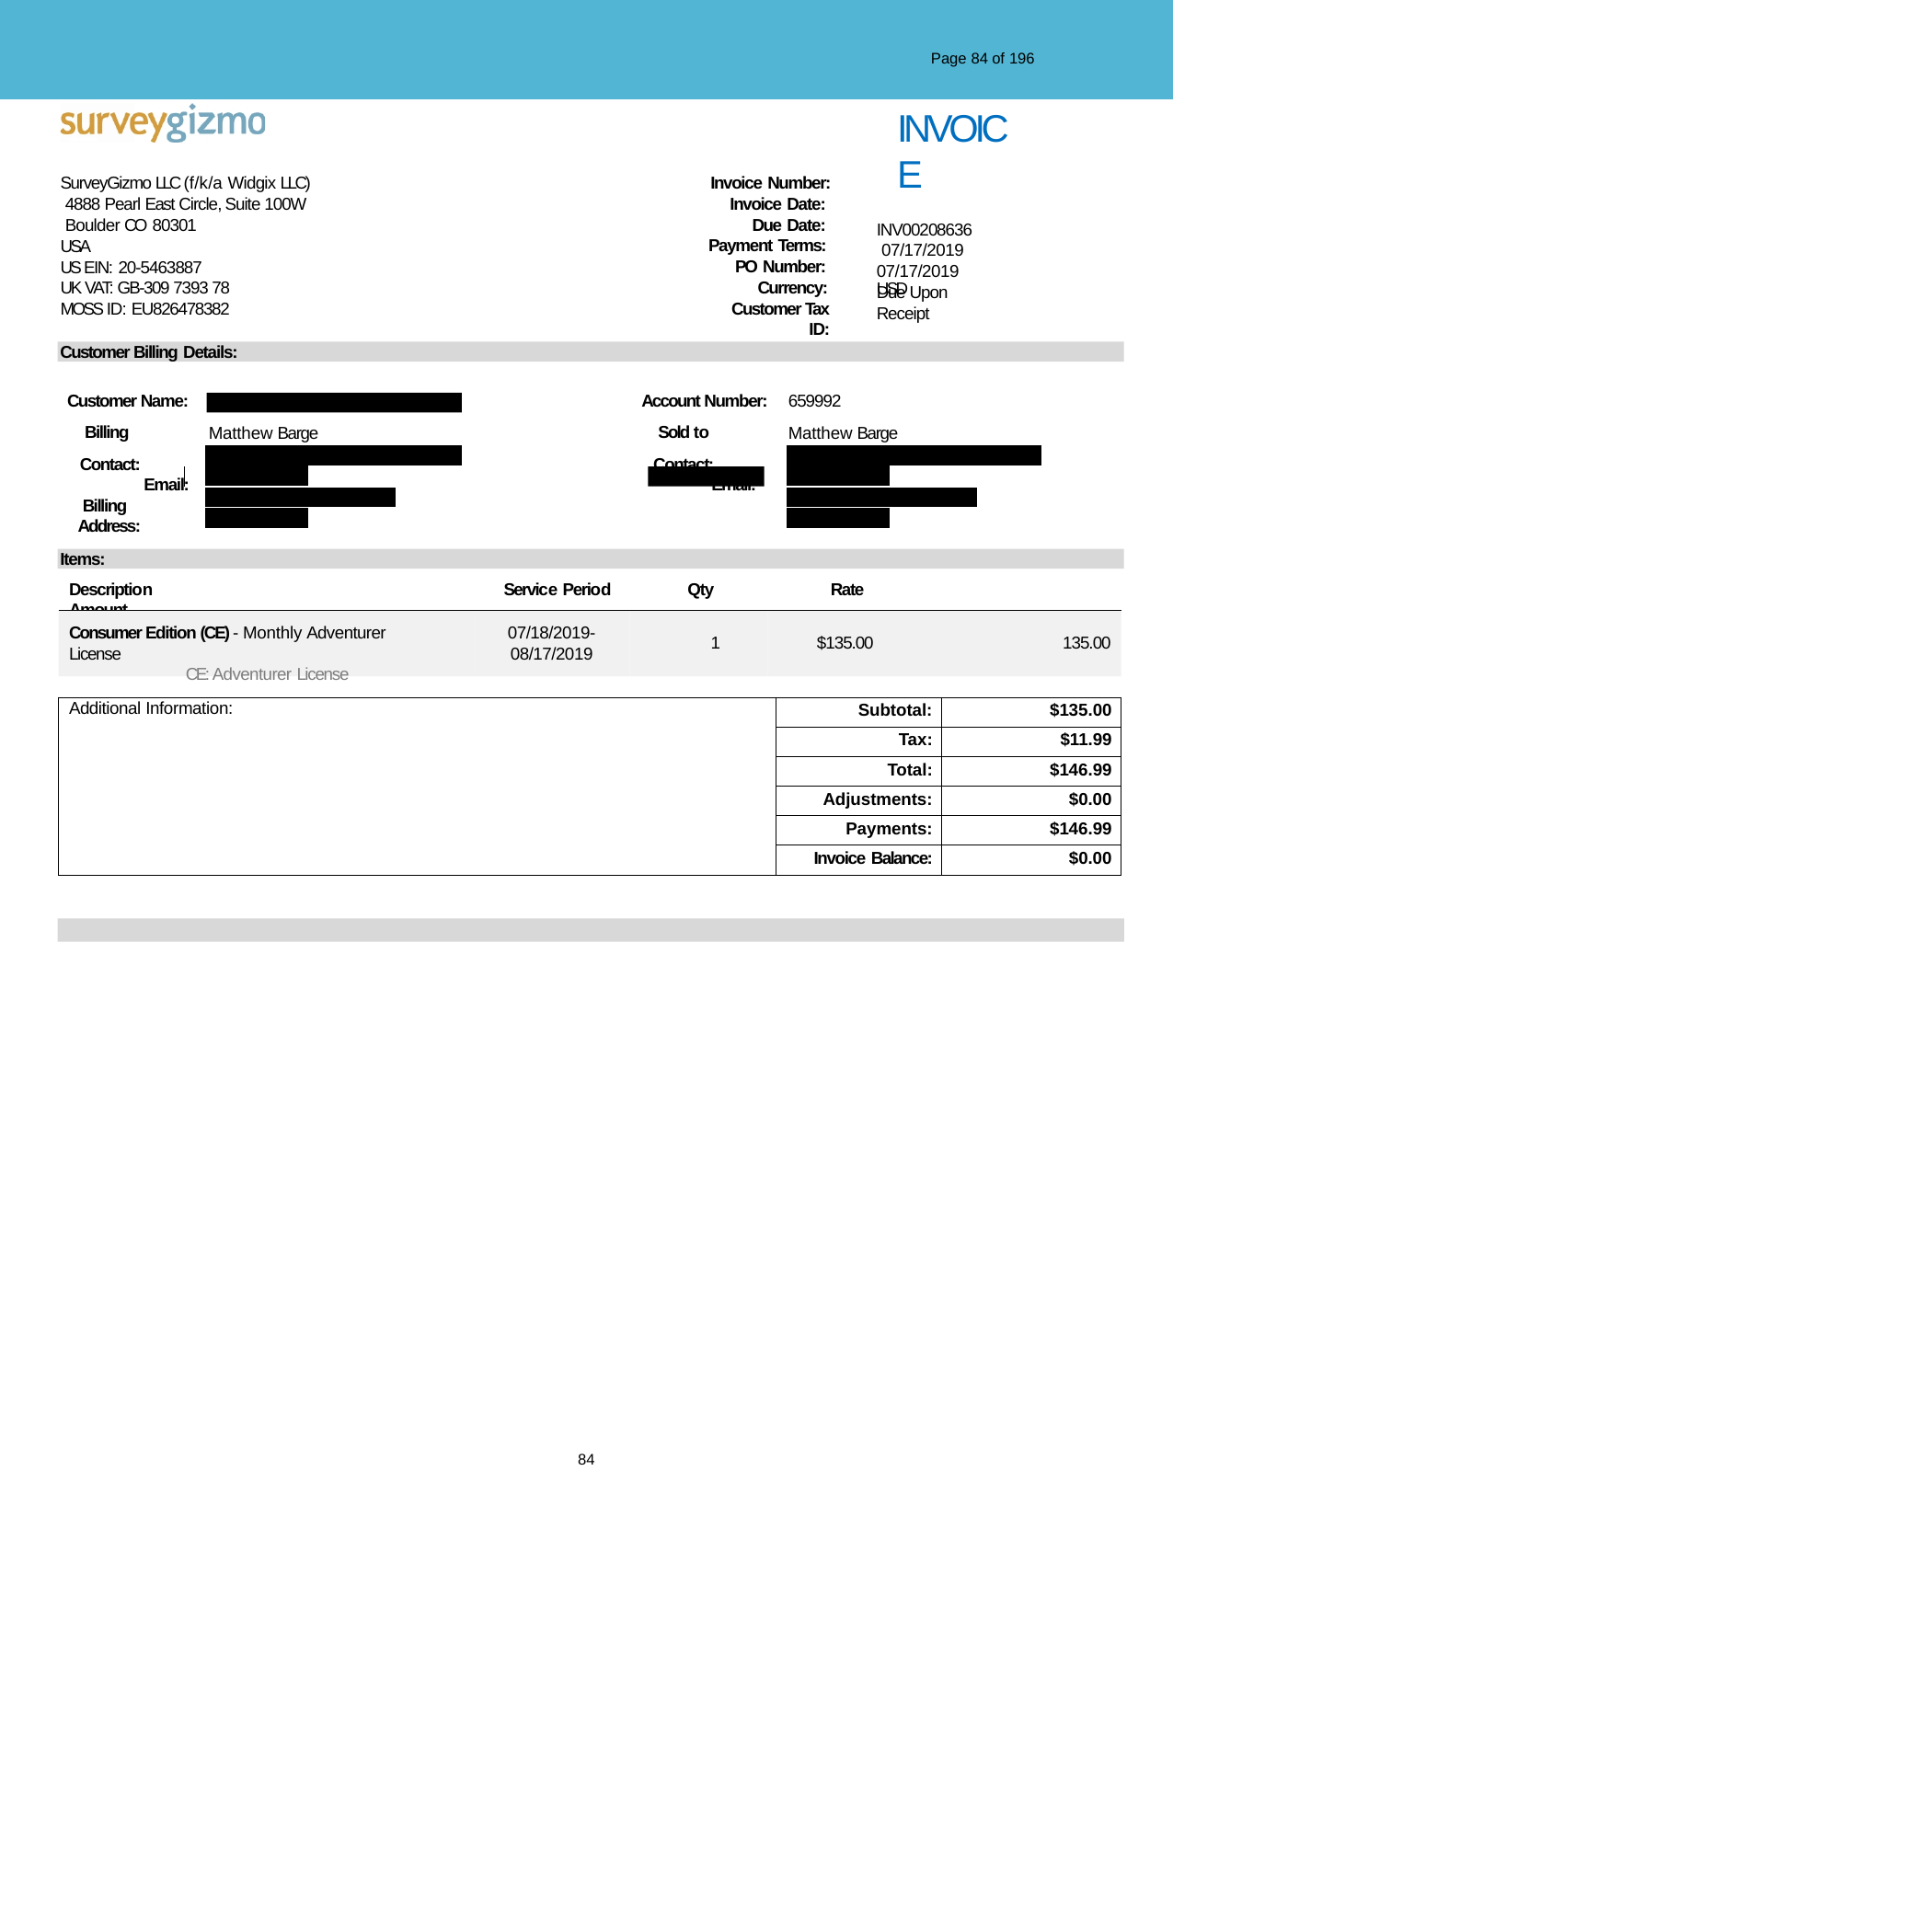

Page 84 of 196

INVOICE
INV00208636  07/17/2019
07/17/2019
Due Upon Receipt

SurveyGizmo LLC (f/k/a Widgix LLC)  4888 Pearl East Circle, Suite 100W  Boulder CO 80301
USA
US EIN: 20-5463887
UK VAT: GB-309 7393 78  MOSS ID: EU826478382
Invoice Number:  Invoice Date:  Due Date:  Payment Terms:  PO Number:  Currency:  Customer Tax ID:
USD
Customer Billing Details:
Customer Name:  Billing Contact:
Email:  Billing Address:
Account Number:  Sold to Contact:
Email:
659992
Matthew Barge

Matthew Barge
|  |  |  |
| --- | --- | --- |
|  |  |  |
|  |  |  |
|  |  |  |
|  |  |  |
| --- | --- | --- |
|  |  |  |
|  |  |  |
|  |  |  |

Items:
Description	Service Period	Qty	Rate	Amount

Consumer Edition (CE) - Monthly Adventurer License
CE: Adventurer License
07/18/2019-
08/17/2019
1	$135.00	135.00
| Additional Information: | Subtotal: | $135.00 |
| --- | --- | --- |
|  | Tax: | $11.99 |
|  | Total: | $146.99 |
|  | Adjustments: | $0.00 |
|  | Payments: | $146.99 |
|  | Invoice Balance: | $0.00 |

84